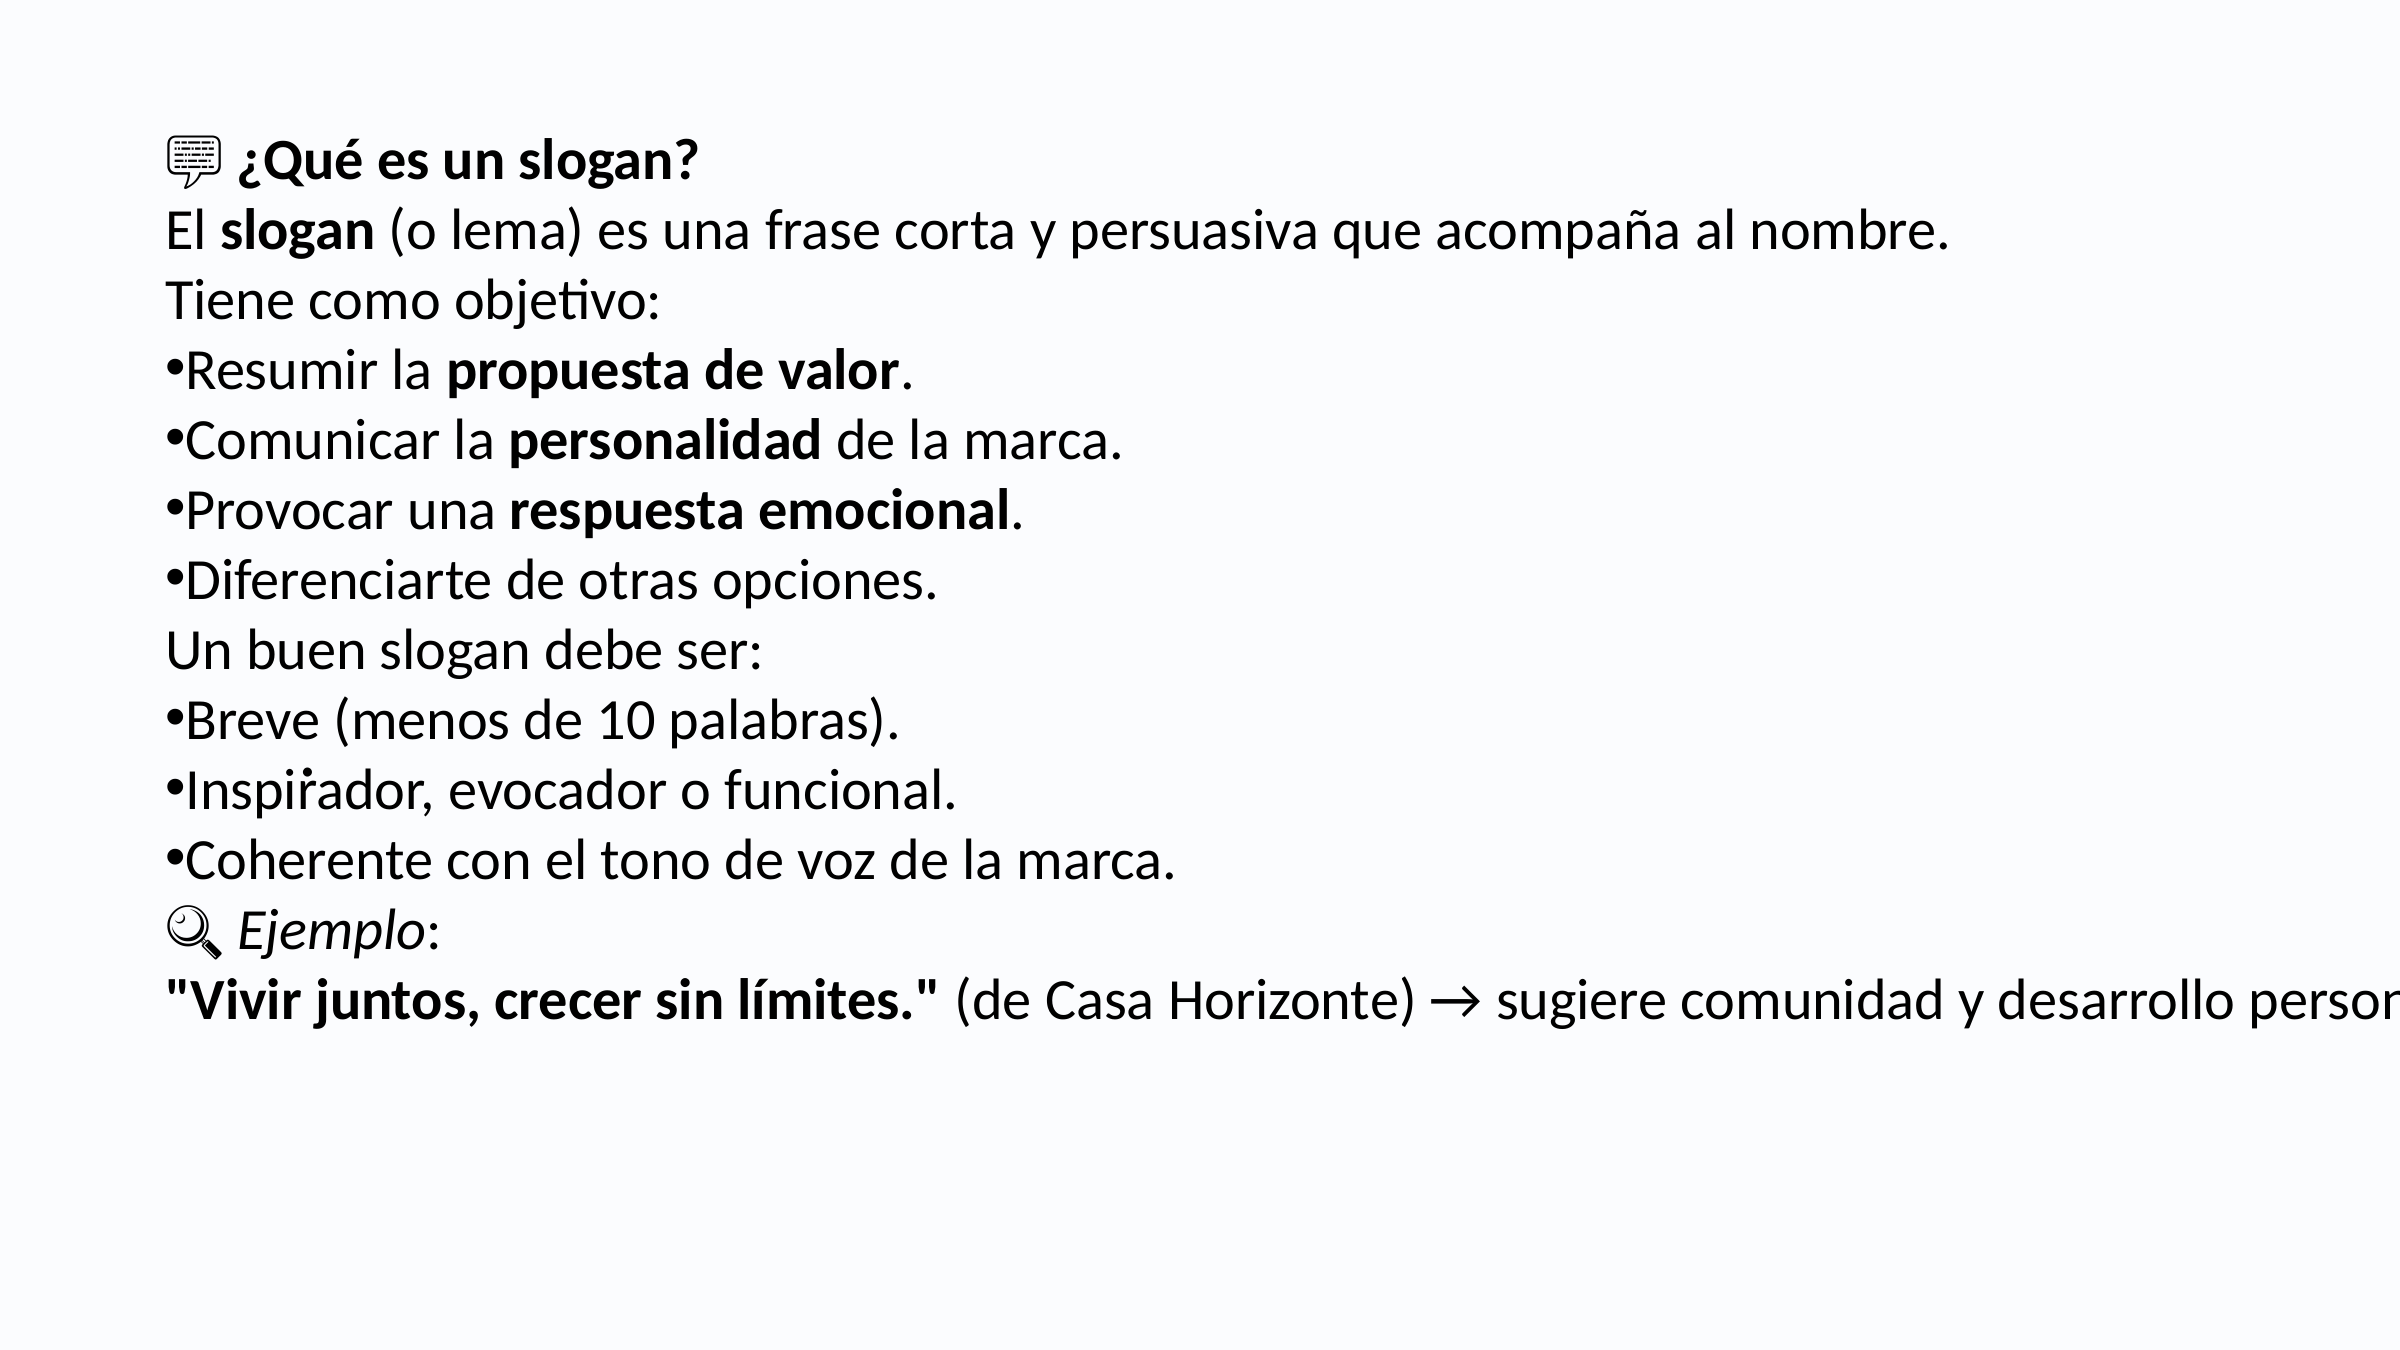

💬 ¿Qué es un slogan?
El slogan (o lema) es una frase corta y persuasiva que acompaña al nombre.
Tiene como objetivo:
Resumir la propuesta de valor.
Comunicar la personalidad de la marca.
Provocar una respuesta emocional.
Diferenciarte de otras opciones.
Un buen slogan debe ser:
Breve (menos de 10 palabras).
Inspirador, evocador o funcional.
Coherente con el tono de voz de la marca.
🔍 Ejemplo:
"Vivir juntos, crecer sin límites." (de Casa Horizonte) → sugiere comunidad y desarrollo personal.

.